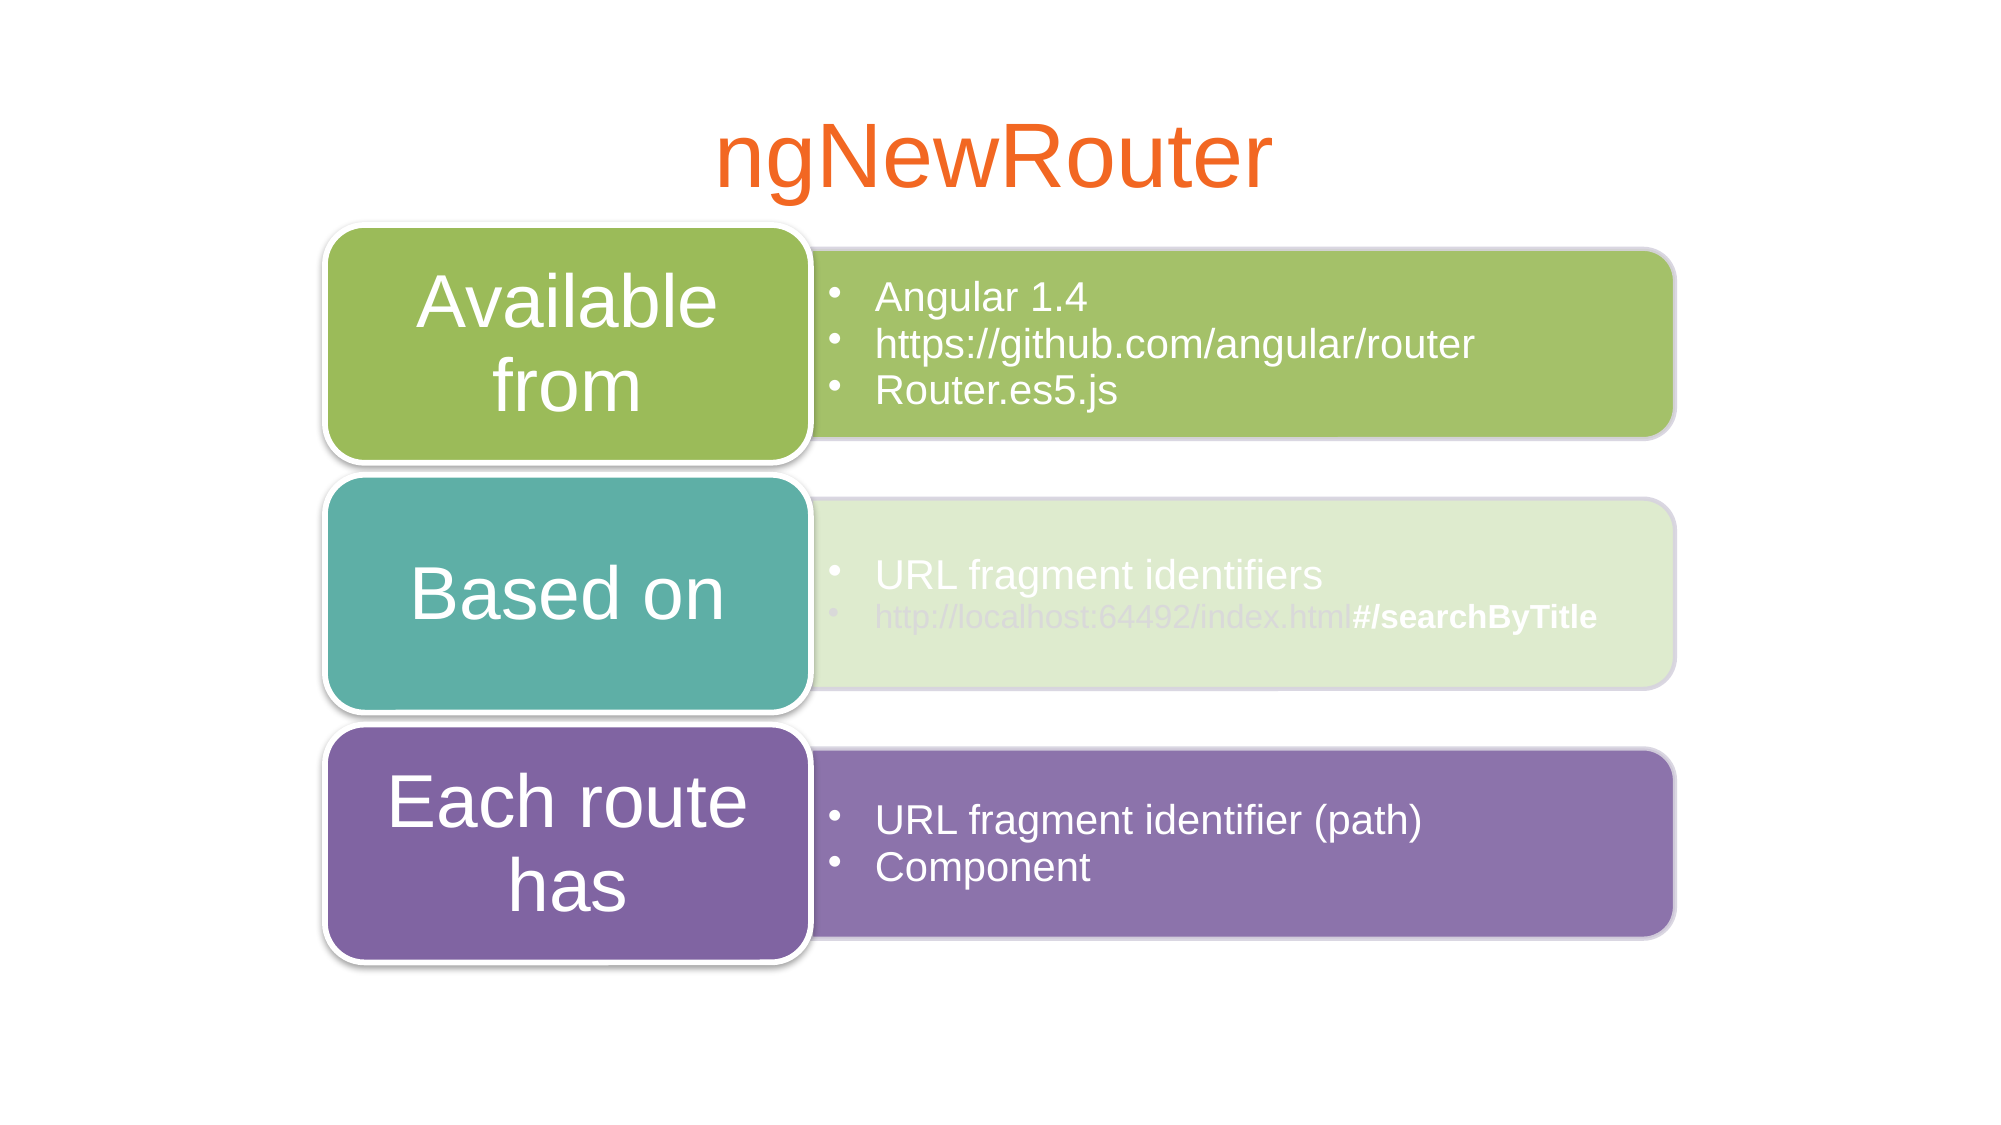

# ngNewRouter
Available from
https://github.com/angular/router
Router.es5.js
Based on
URL fragment identifiers
Each route has
URL fragment identifier (path)
Component
Angular 1.4
http://localhost:64492/index.html#/searchByTitle